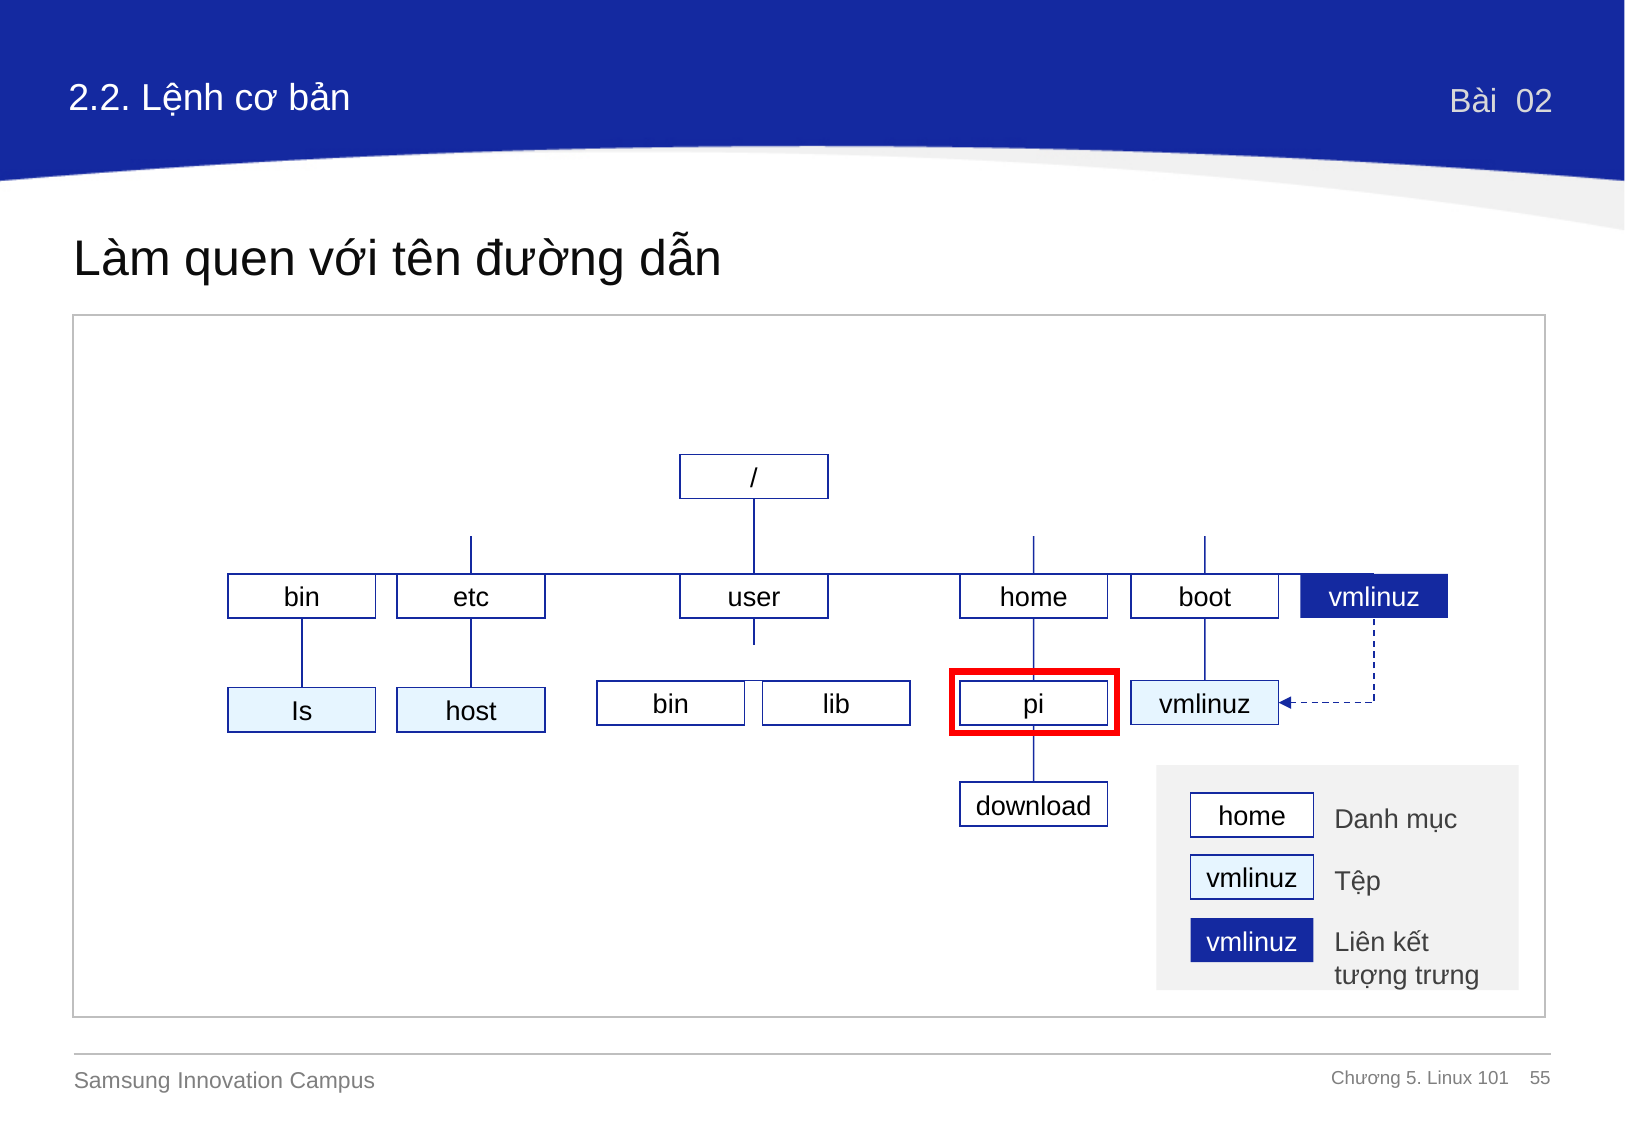

2.2. Lệnh cơ bản
Bài  02
Làm quen với tên đường dẫn

/
bin
etc
user
home
boot
vmlinuz

vmlinuz
bin
lib
pi
Is
host

home
Danh mục
vmlinuz
Tệp
Liên kết tượng trưng
vmlinuz
download